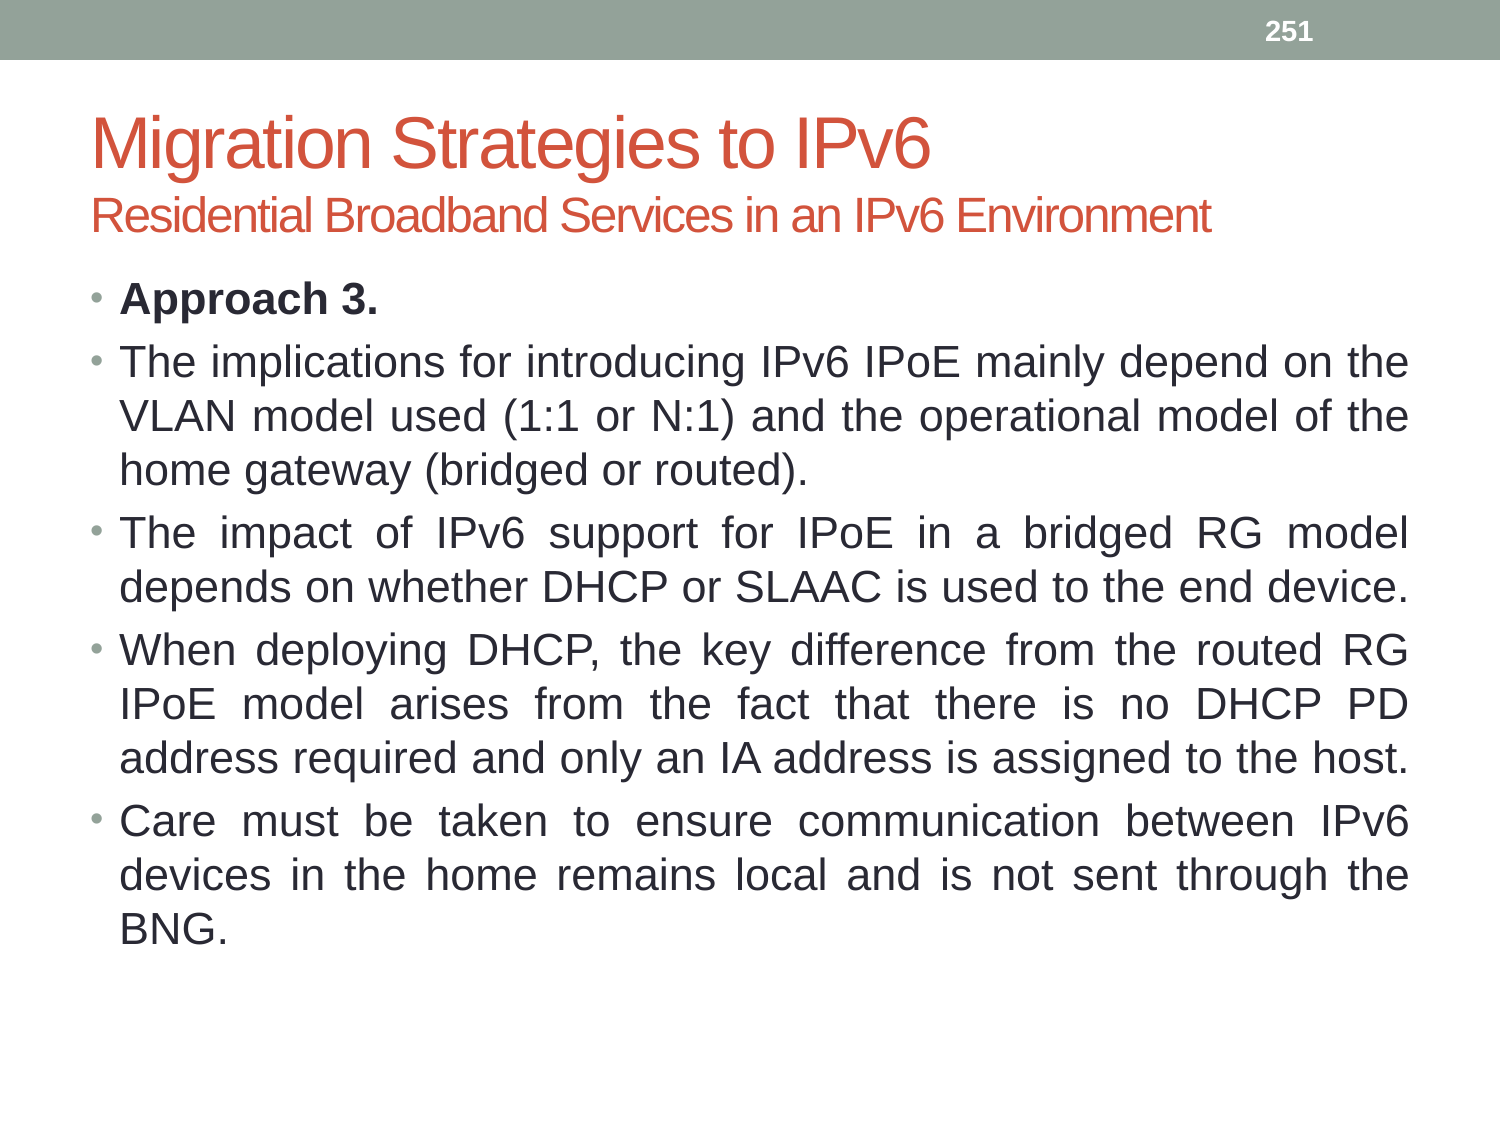

251
# Migration Strategies to IPv6 Residential Broadband Services in an IPv6 Environment
Approach 3.
The implications for introducing IPv6 IPoE mainly depend on the VLAN model used (1:1 or N:1) and the operational model of the home gateway (bridged or routed).
The impact of IPv6 support for IPoE in a bridged RG model depends on whether DHCP or SLAAC is used to the end device.
When deploying DHCP, the key difference from the routed RG IPoE model arises from the fact that there is no DHCP PD address required and only an IA address is assigned to the host.
Care must be taken to ensure communication between IPv6 devices in the home remains local and is not sent through the BNG.